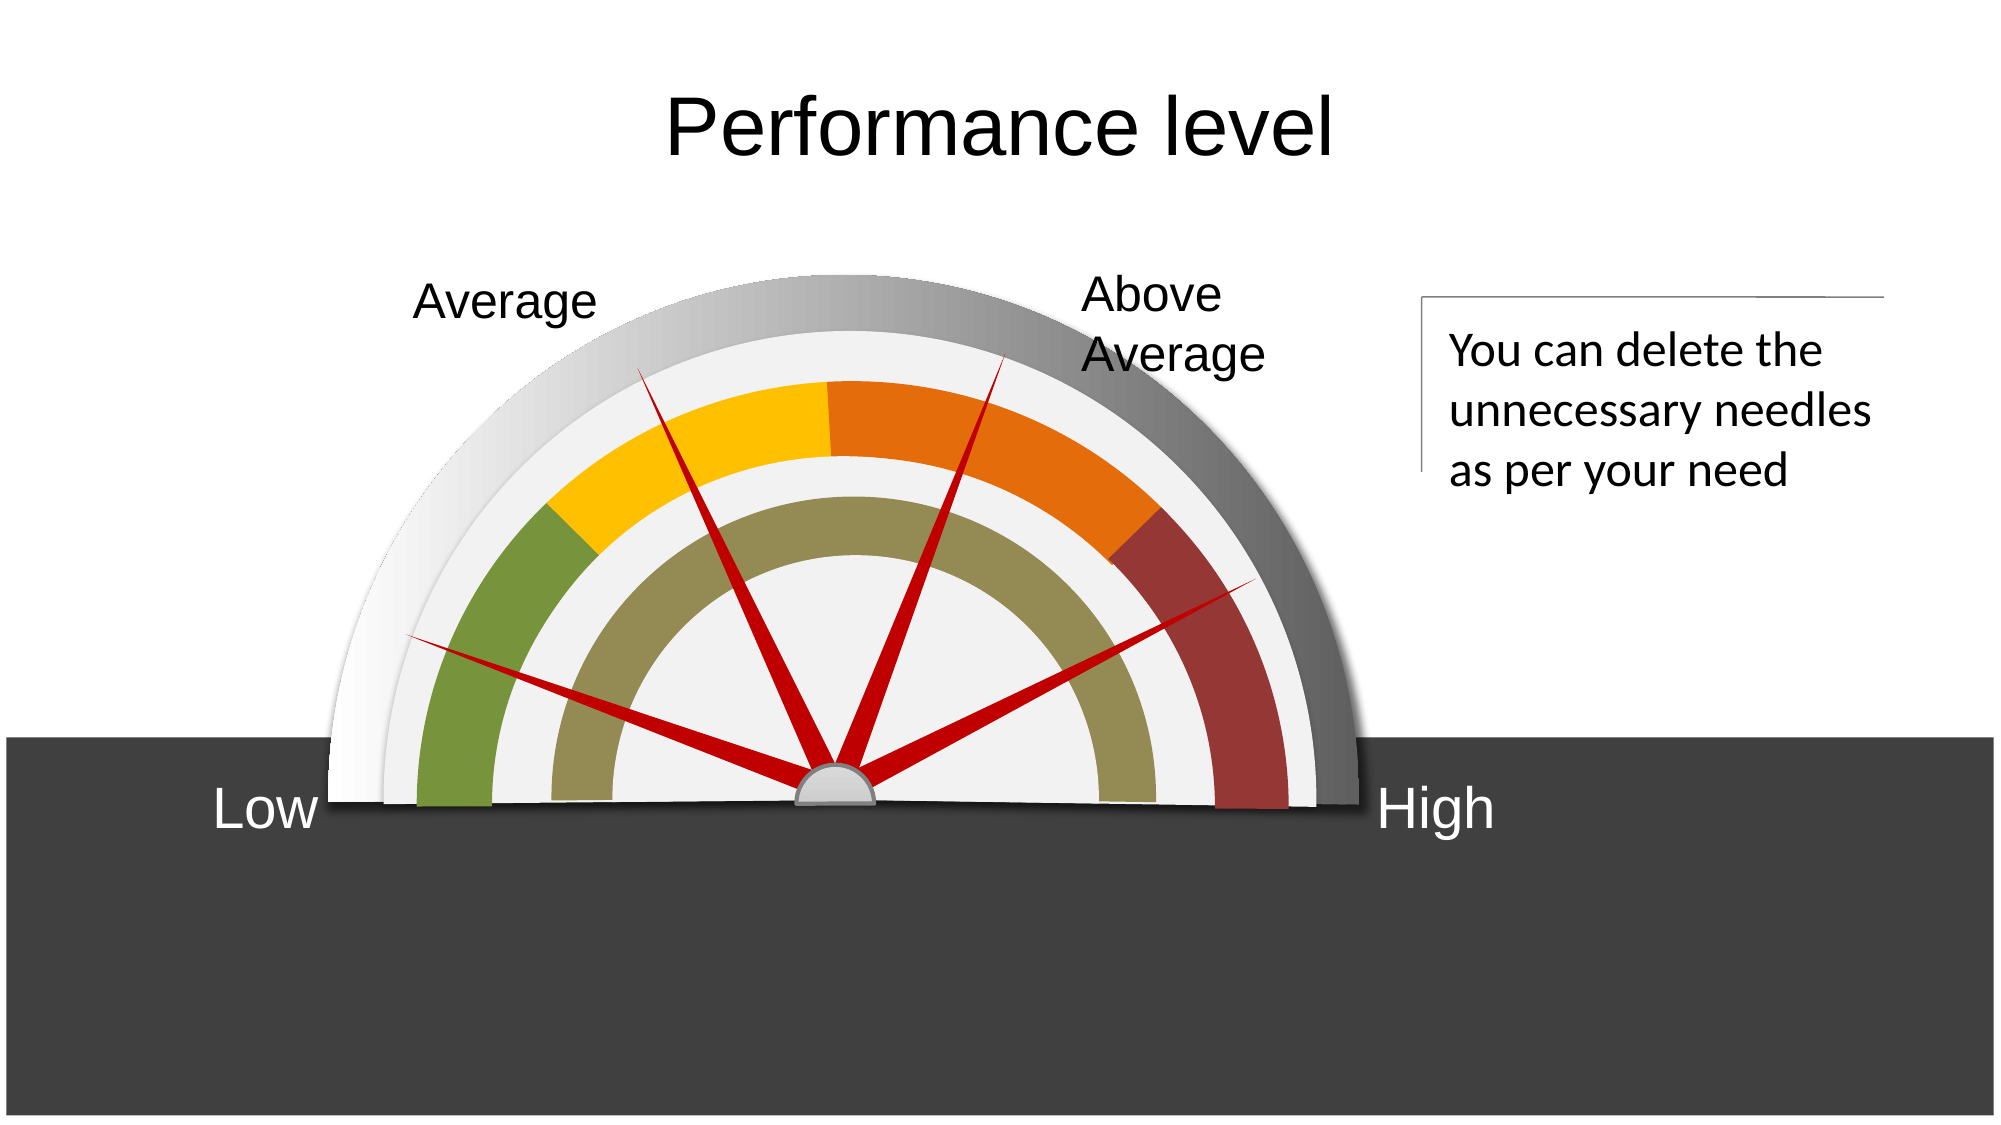

# Performance level
Above Average
Average

You can delete the unnecessary needles as per your need

Low
High